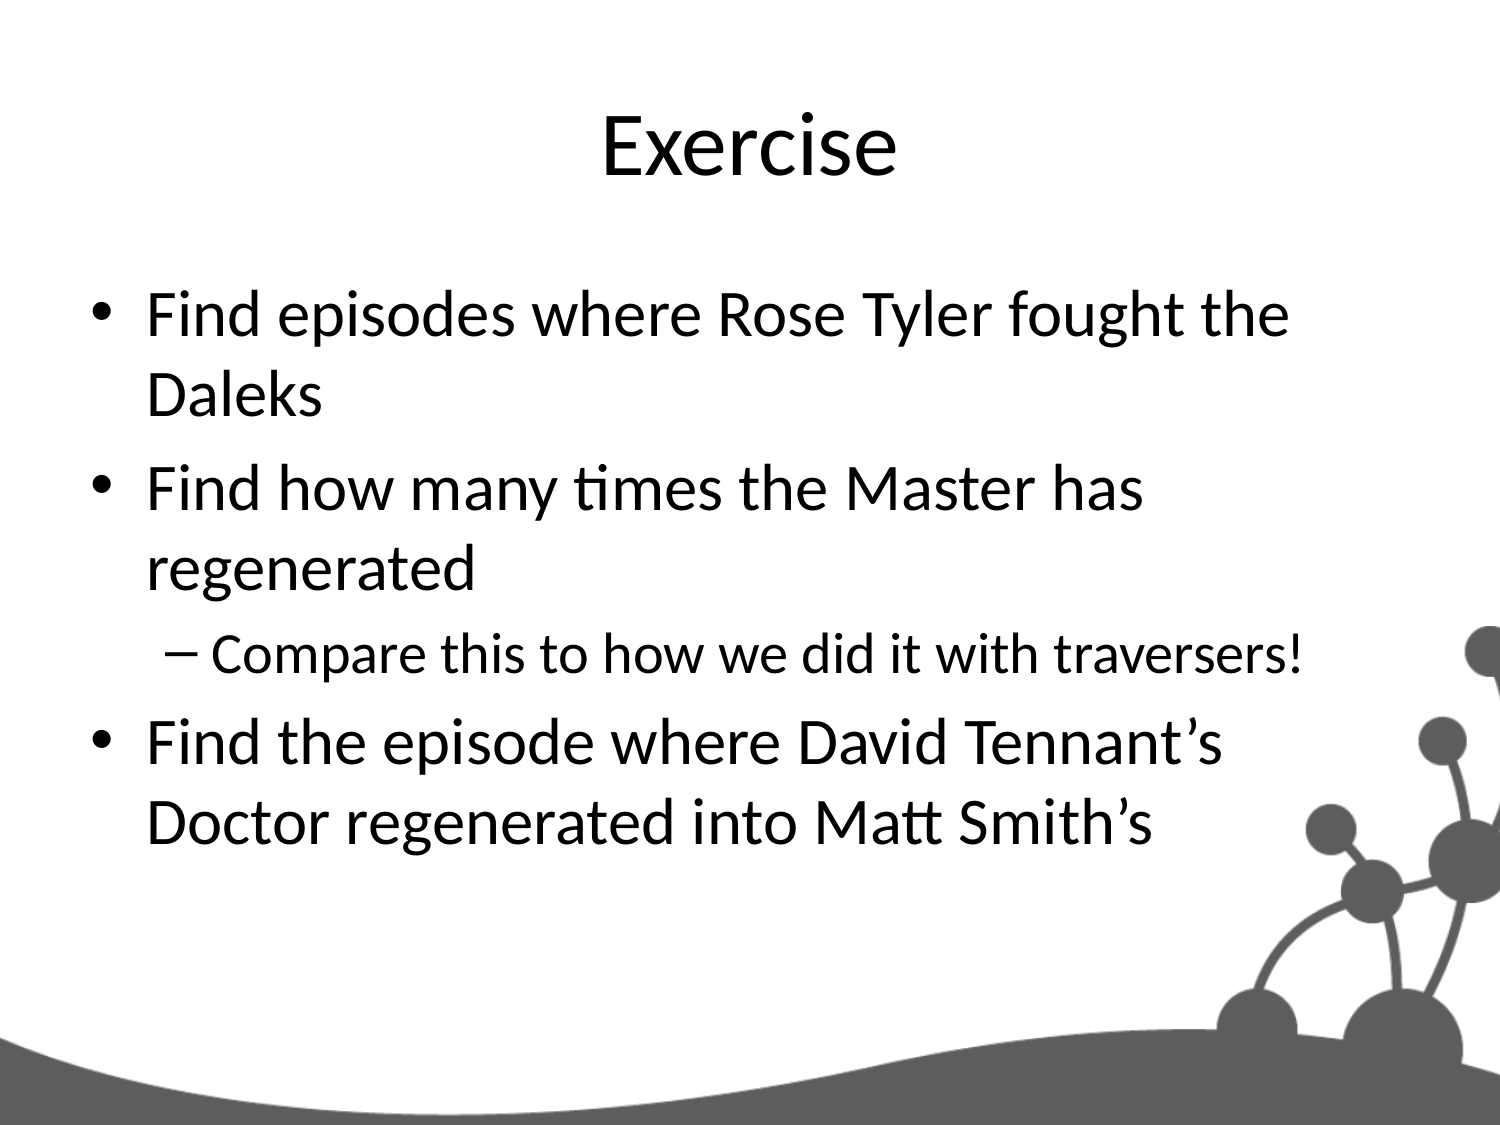

# Exercise
Find episodes where Rose Tyler fought the Daleks
Find how many times the Master has regenerated
Compare this to how we did it with traversers!
Find the episode where David Tennant’s Doctor regenerated into Matt Smith’s